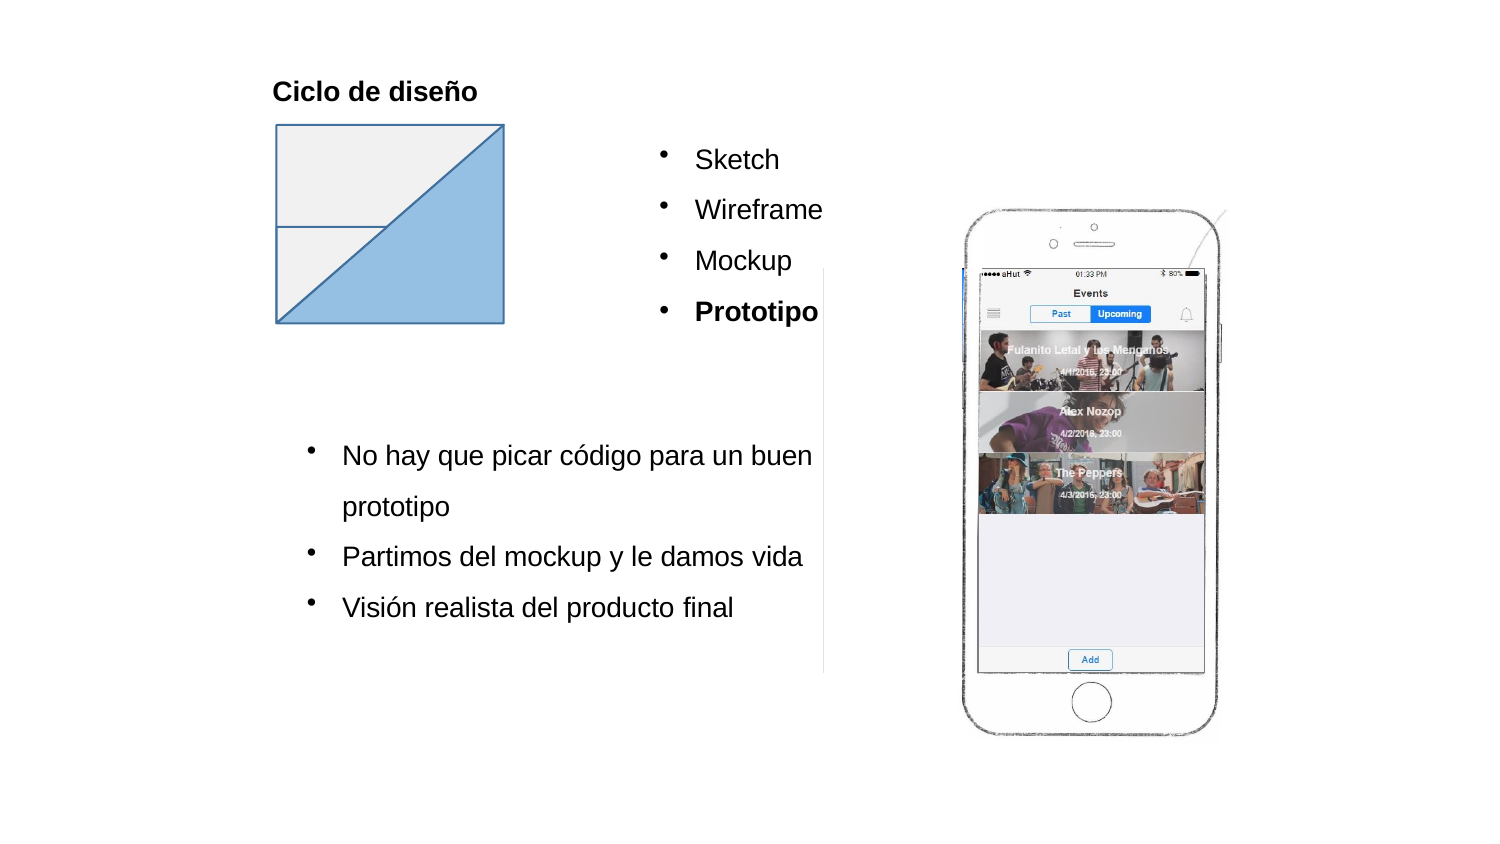

# Ciclo de diseño
Sketch
Wireframe
Mockup
Prototipo

No hay que picar código para un buen
prototipo
Partimos del mockup y le damos vida
Visión realista del producto final